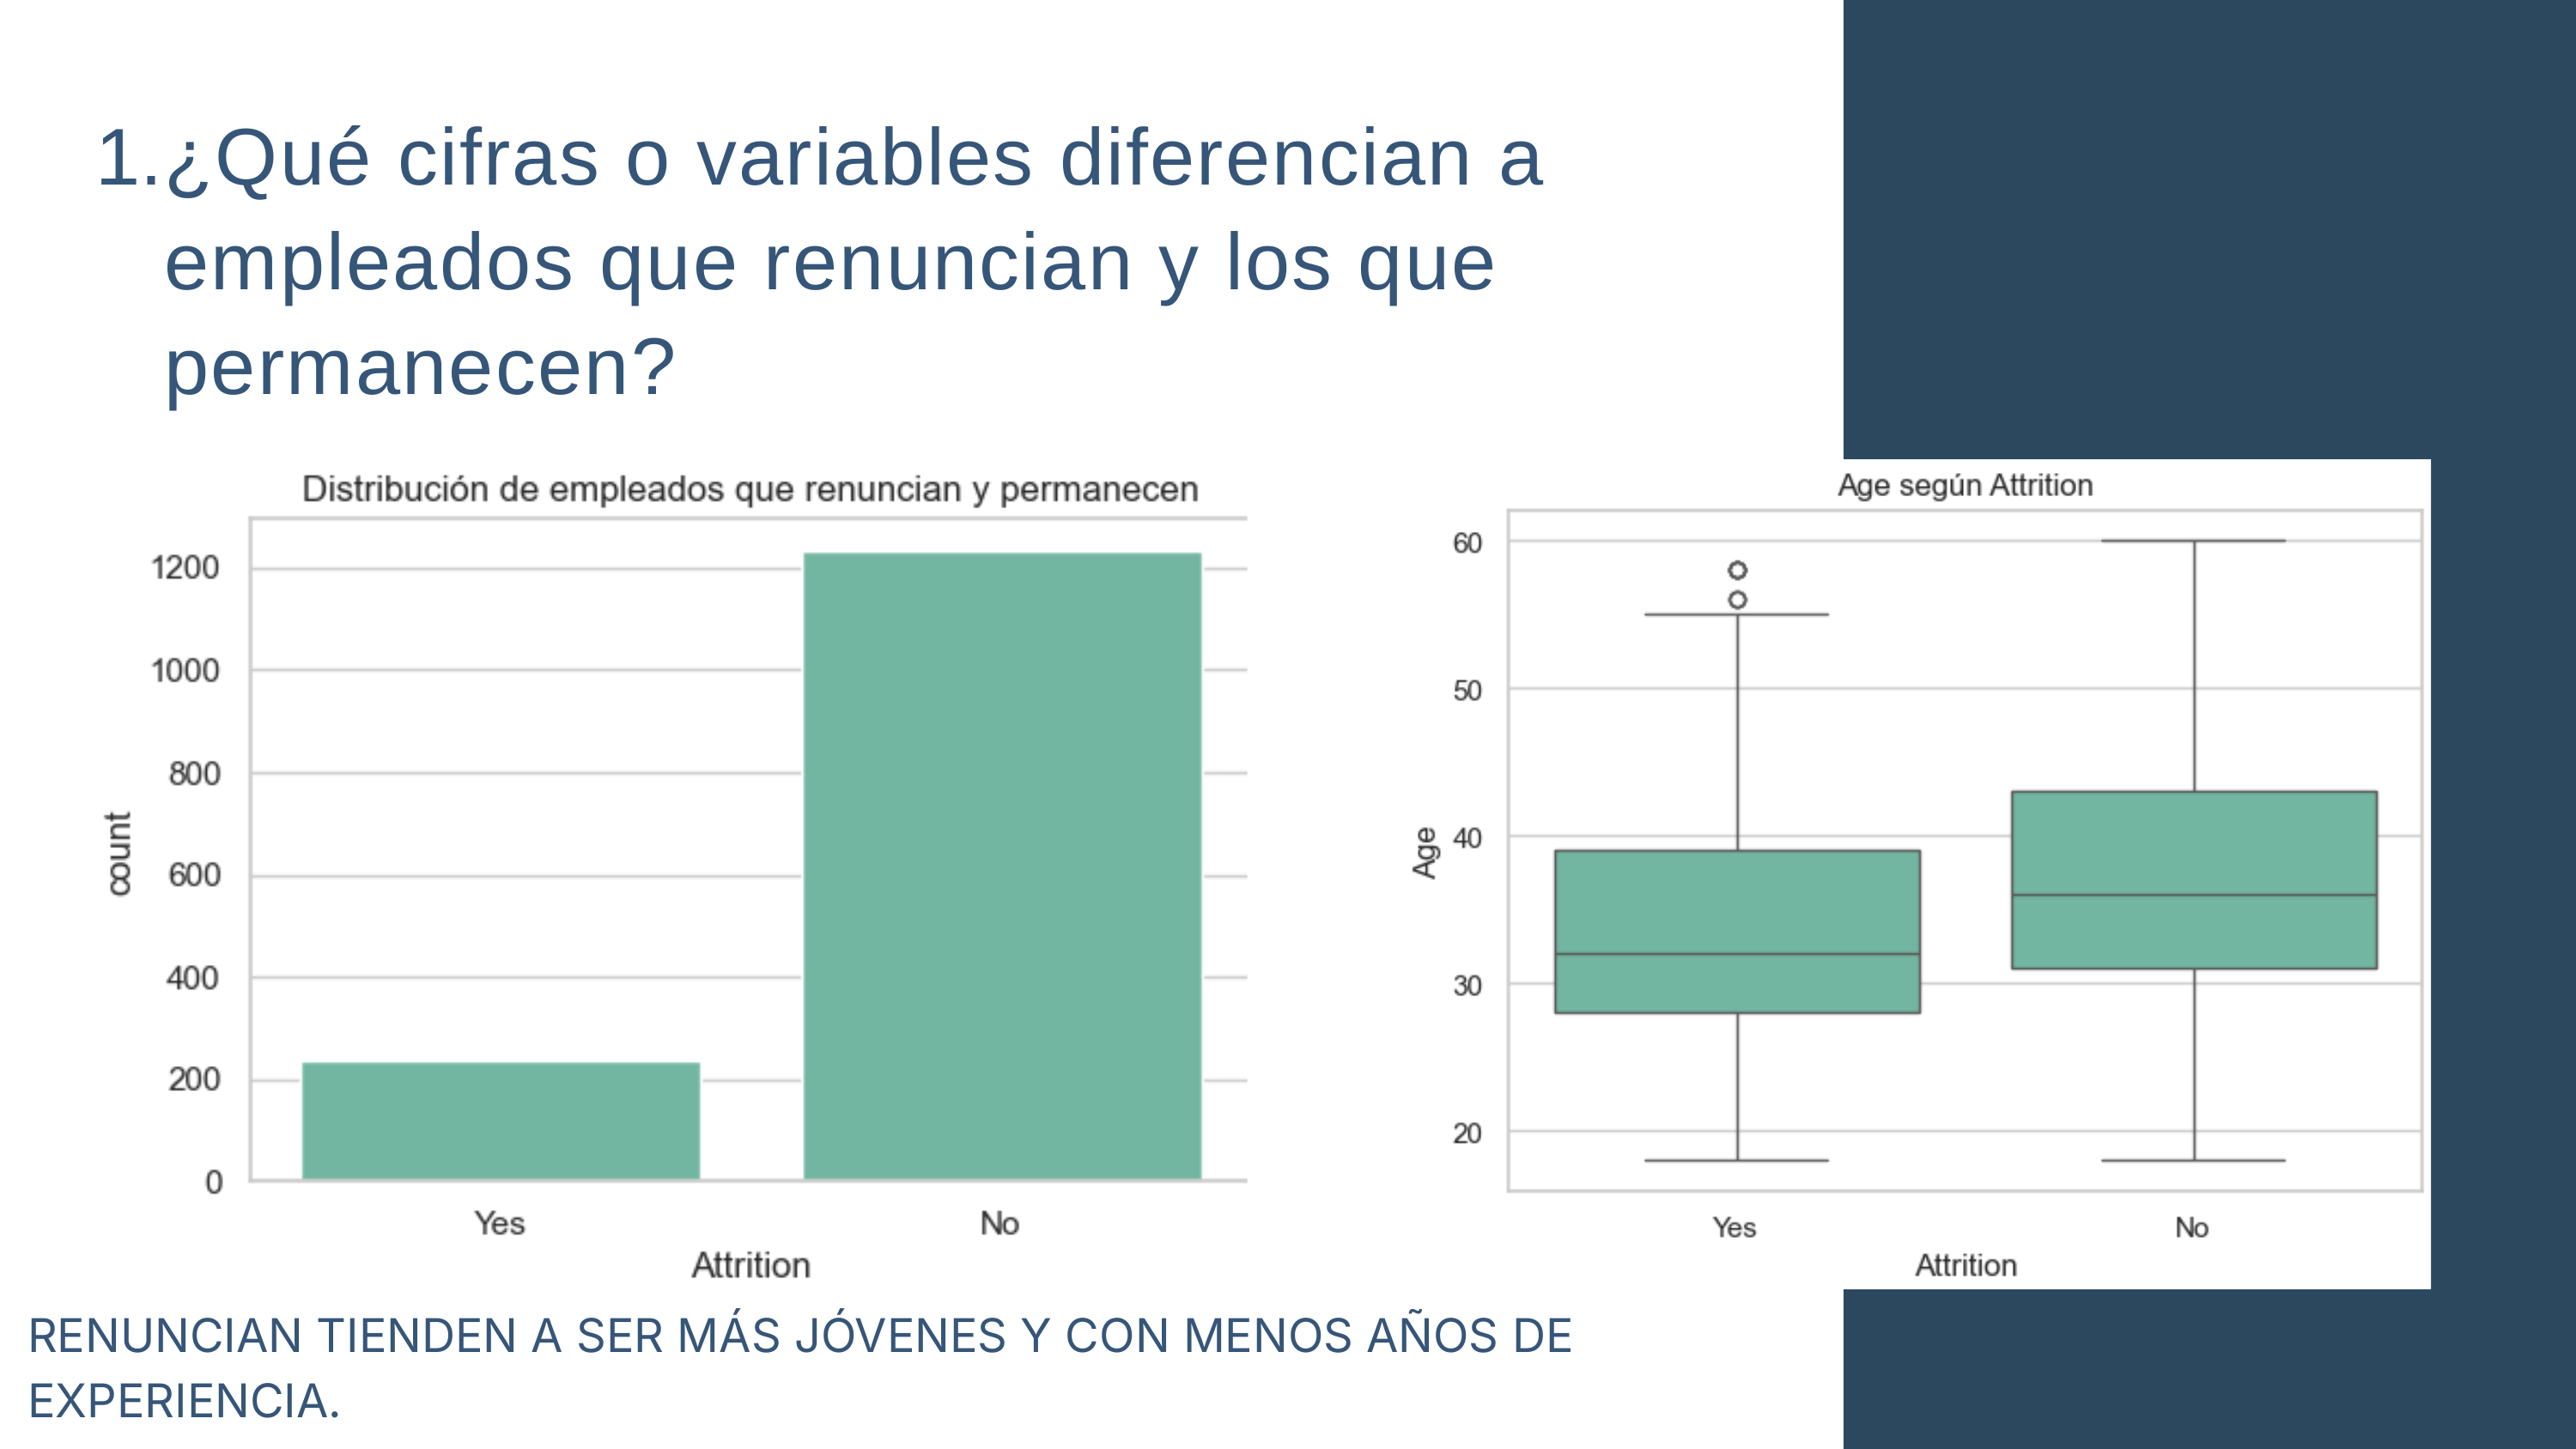

¿Qué cifras o variables diferencian a empleados que renuncian y los que permanecen?

RENUNCIAN TIENDEN A SER MÁS JÓVENES Y CON MENOS AÑOS DE EXPERIENCIA.